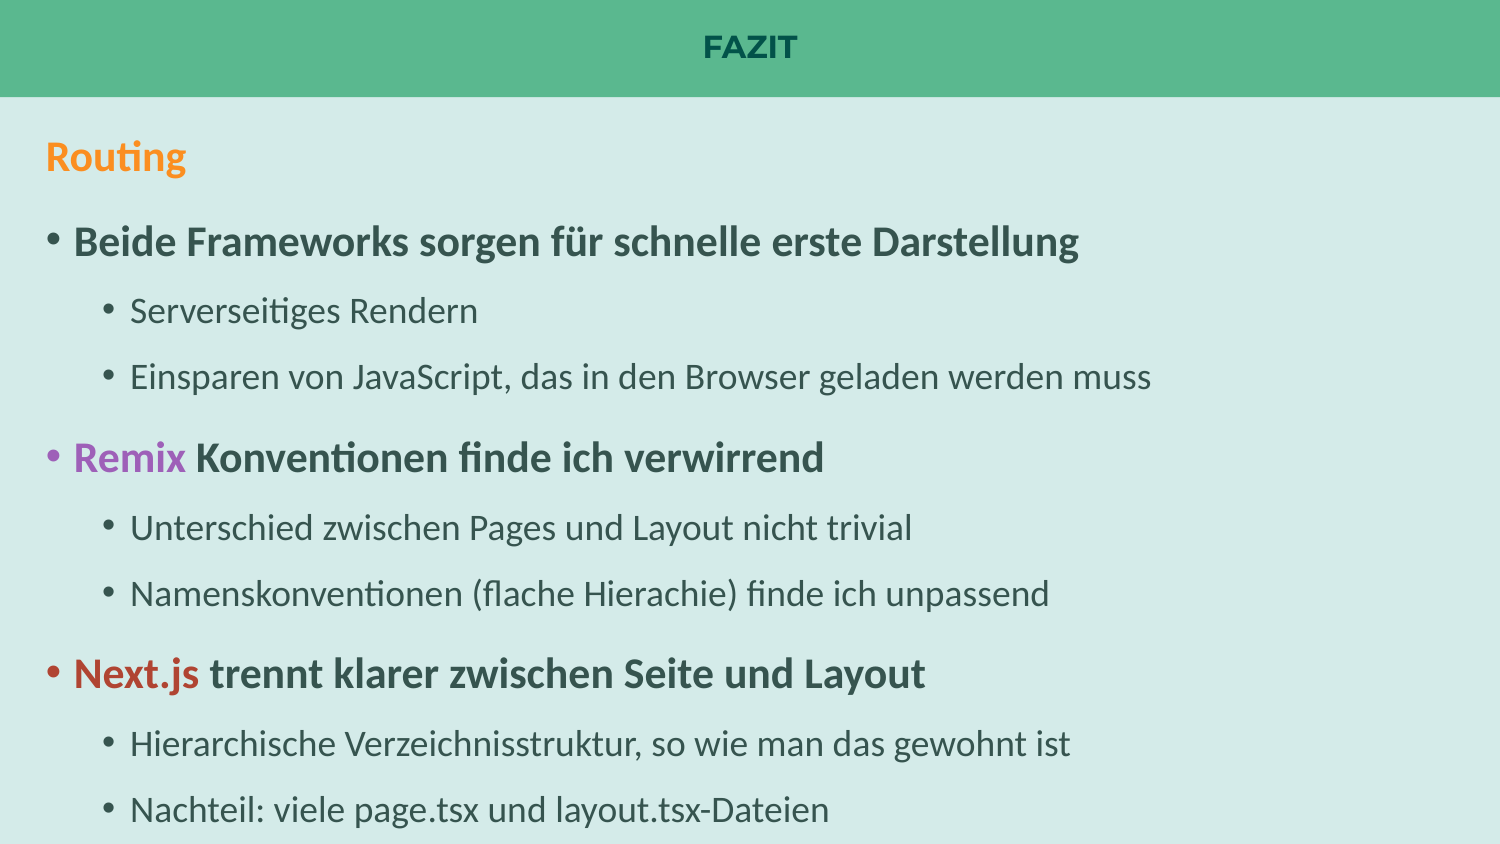

# Fazit
Routing
Beide Frameworks sorgen für schnelle erste Darstellung
Serverseitiges Rendern
Einsparen von JavaScript, das in den Browser geladen werden muss
Remix Konventionen finde ich verwirrend
Unterschied zwischen Pages und Layout nicht trivial
Namenskonventionen (flache Hierachie) finde ich unpassend
Next.js trennt klarer zwischen Seite und Layout
Hierarchische Verzeichnisstruktur, so wie man das gewohnt ist
Nachteil: viele page.tsx und layout.tsx-Dateien